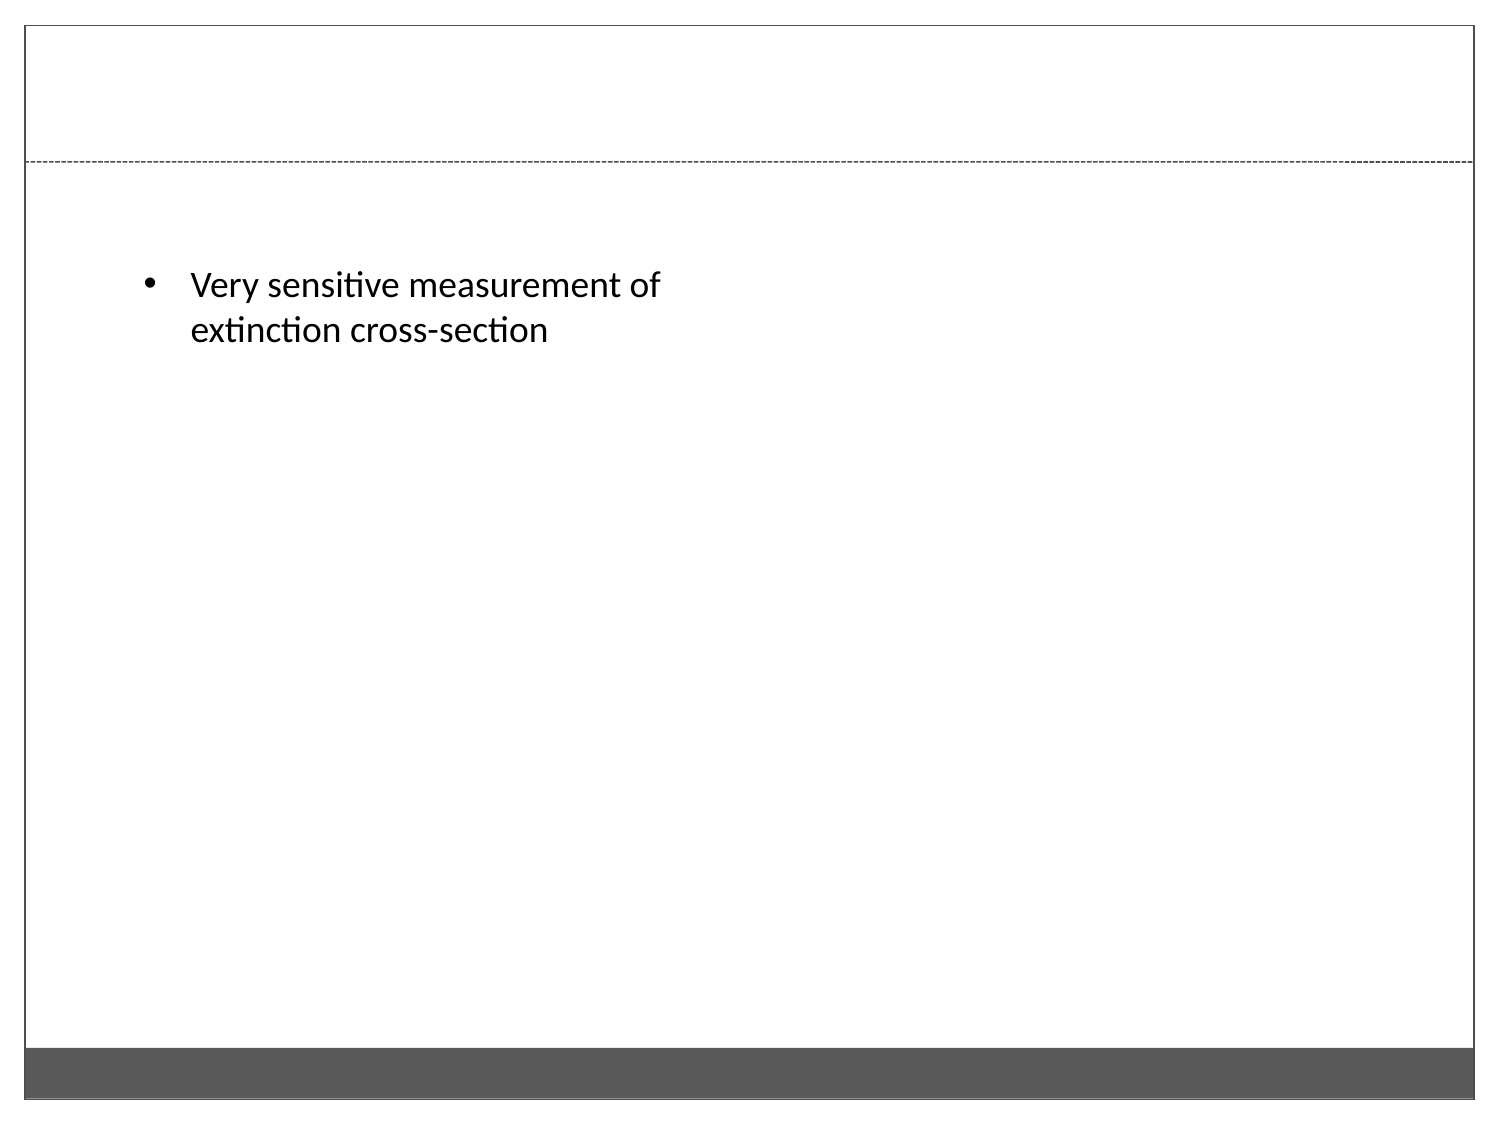

#
Very sensitive measurement of extinction cross-section